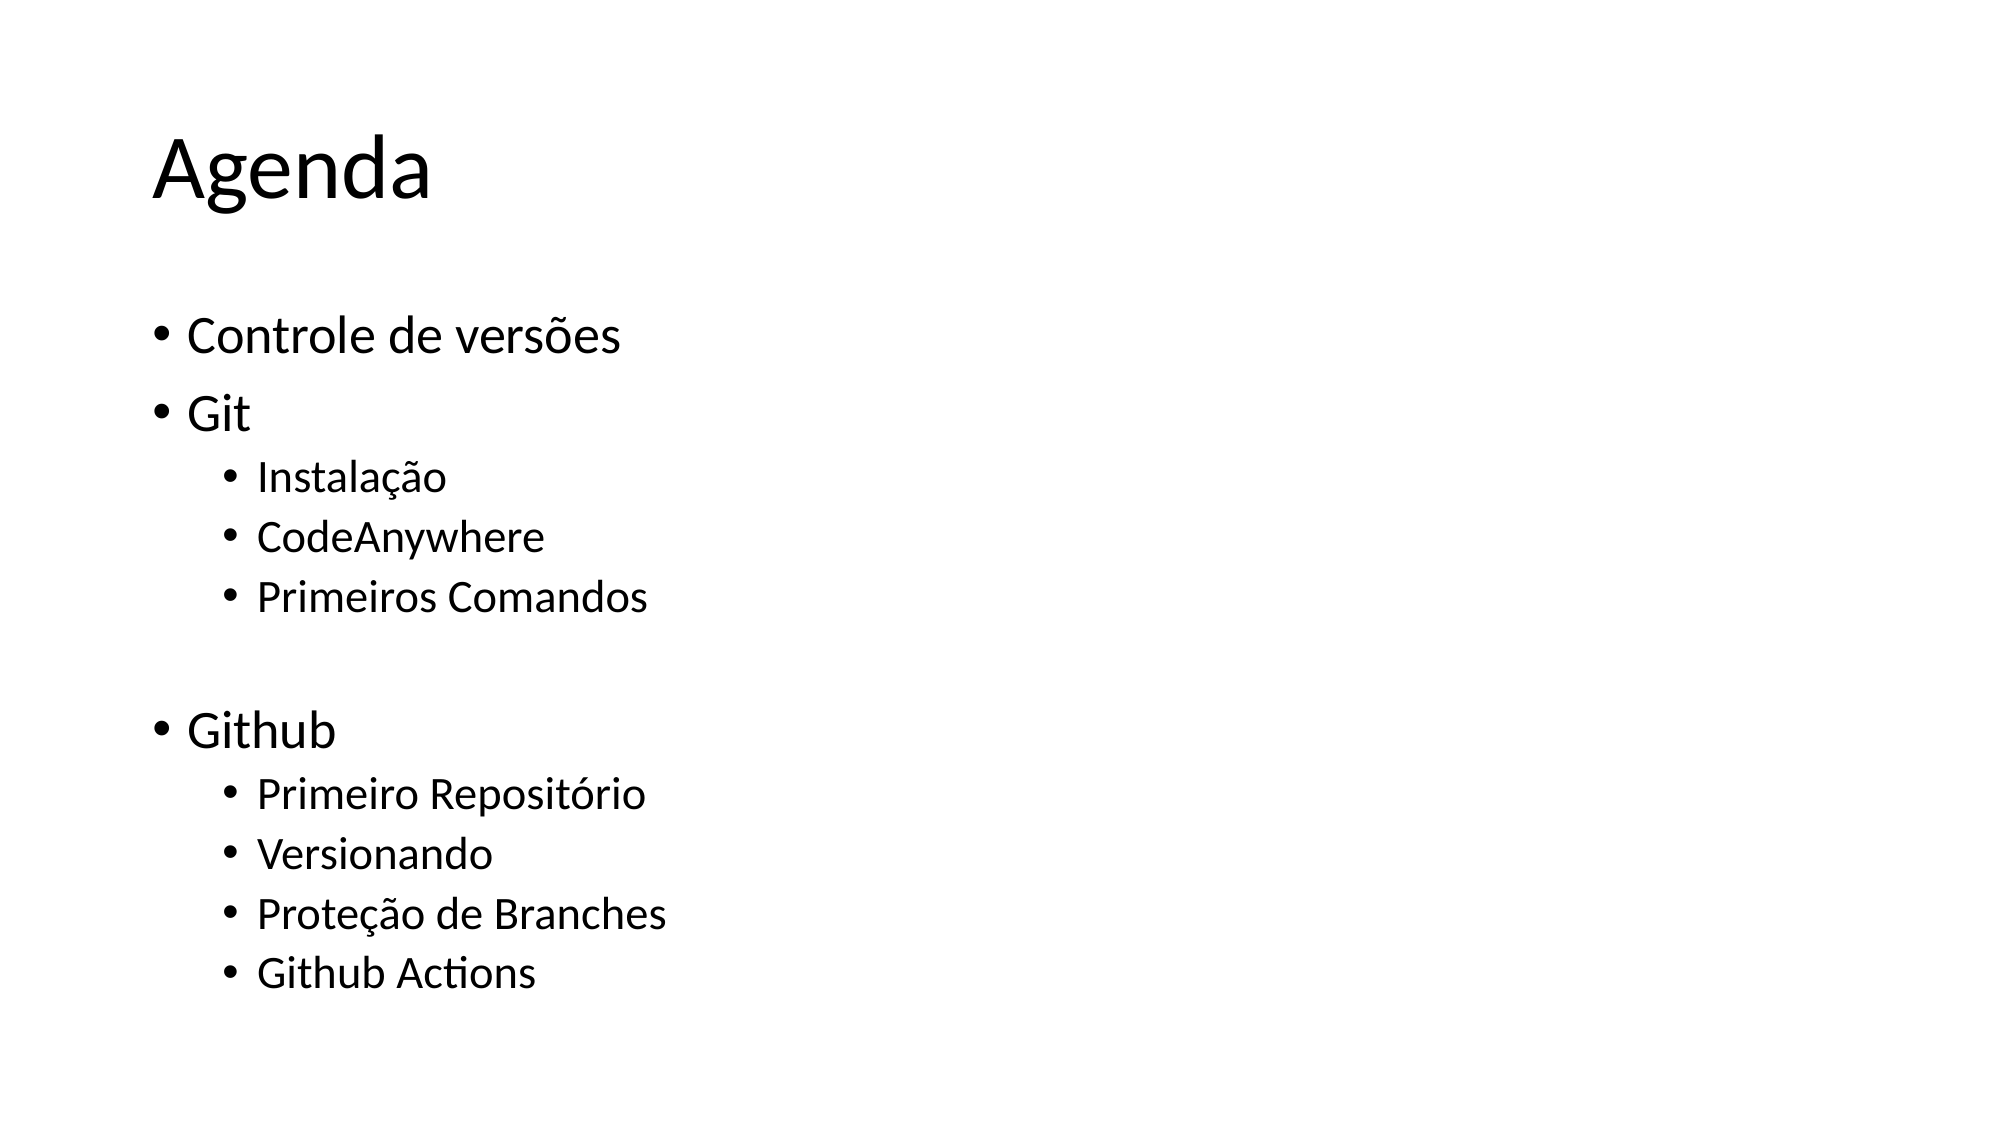

# Agenda
Controle de versões
Git
Instalação
CodeAnywhere
Primeiros Comandos

Github
Primeiro Repositório
Versionando
Proteção de Branches
Github Actions